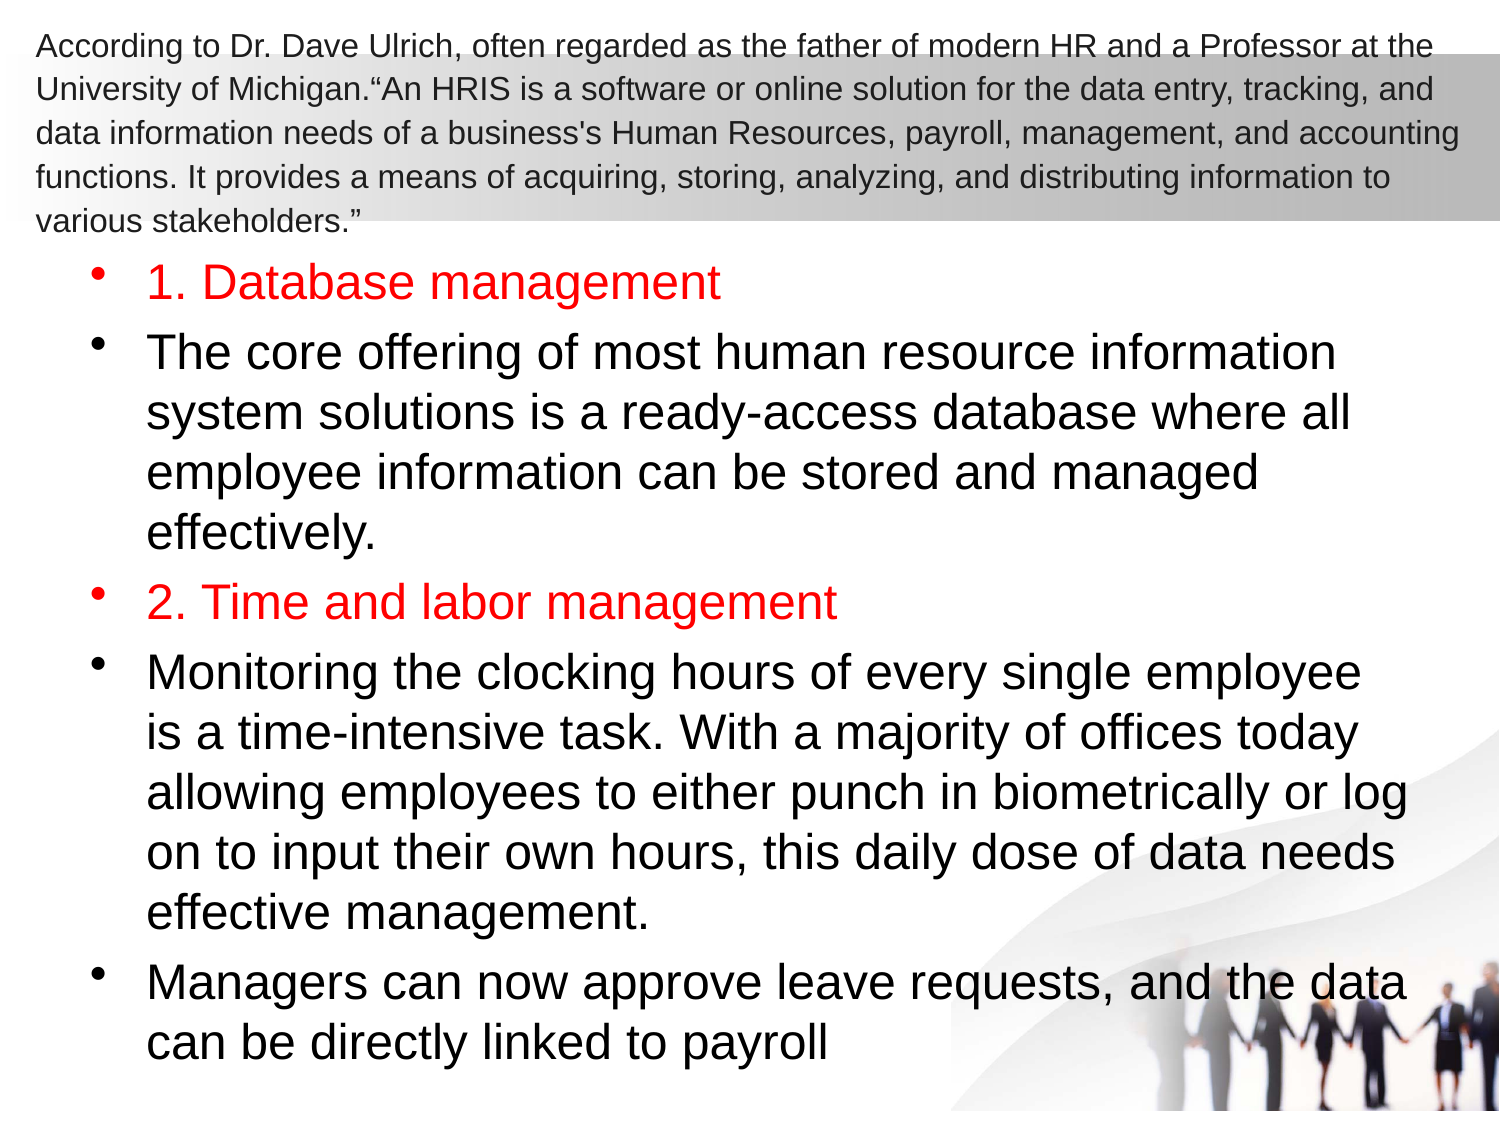

According to Dr. Dave Ulrich, often regarded as the father of modern HR and a Professor at the University of Michigan.“An HRIS is a software or online solution for the data entry, tracking, and data information needs of a business's Human Resources, payroll, management, and accounting functions. It provides a means of acquiring, storing, analyzing, and distributing information to various stakeholders.”
1. Database management
The core offering of most human resource information system solutions is a ready-access database where all employee information can be stored and managed effectively.
2. Time and labor management
Monitoring the clocking hours of every single employee is a time-intensive task. With a majority of offices today allowing employees to either punch in biometrically or log on to input their own hours, this daily dose of data needs effective management.
Managers can now approve leave requests, and the data can be directly linked to payroll